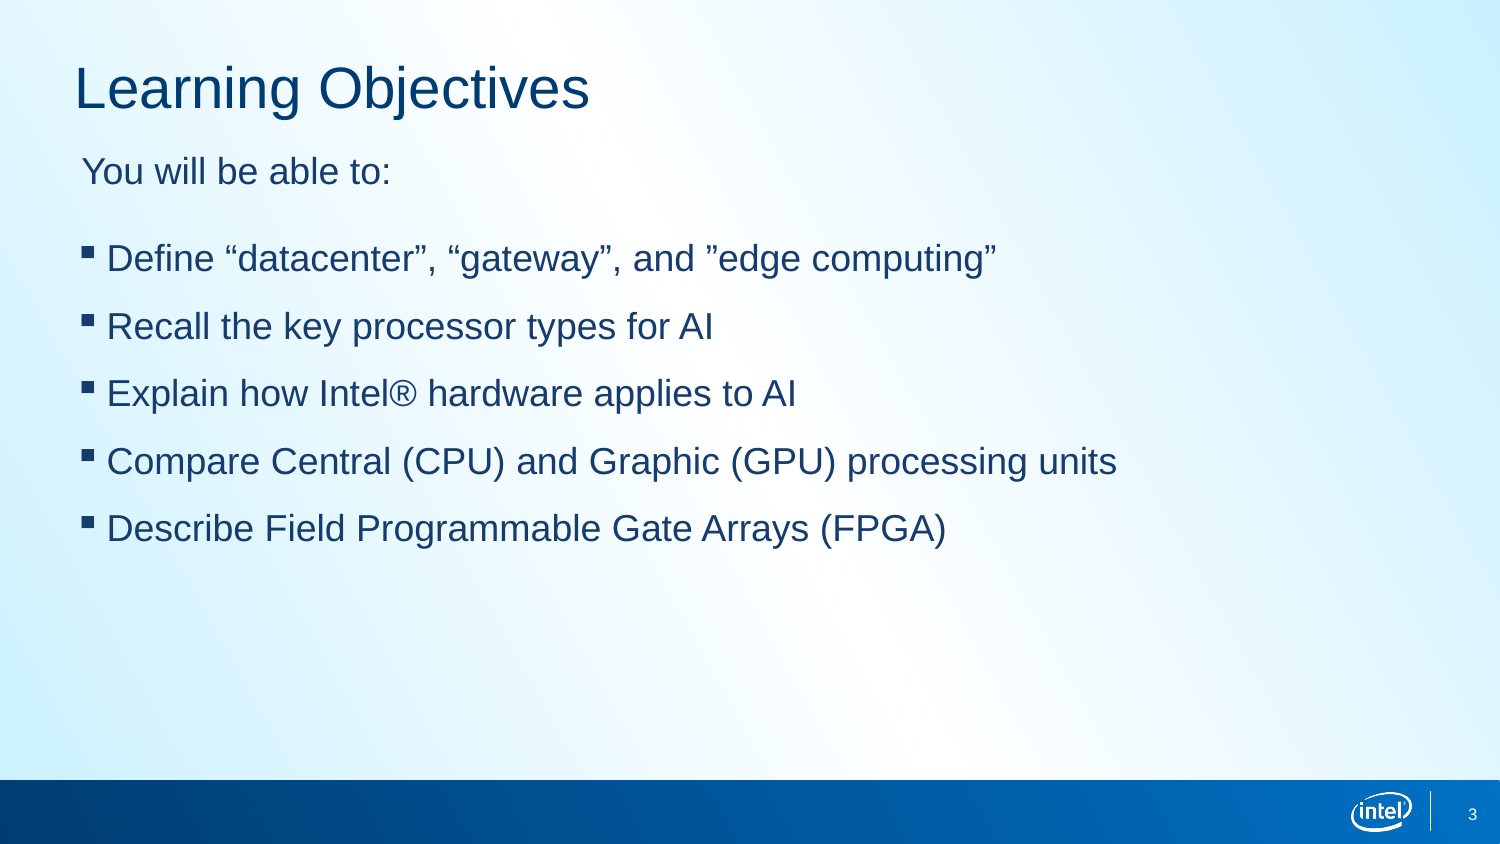

# Learning Objectives
You will be able to:
Define “datacenter”, “gateway”, and ”edge computing”
Recall the key processor types for AI
Explain how Intel® hardware applies to AI
Compare Central (CPU) and Graphic (GPU) processing units
Describe Field Programmable Gate Arrays (FPGA)
3